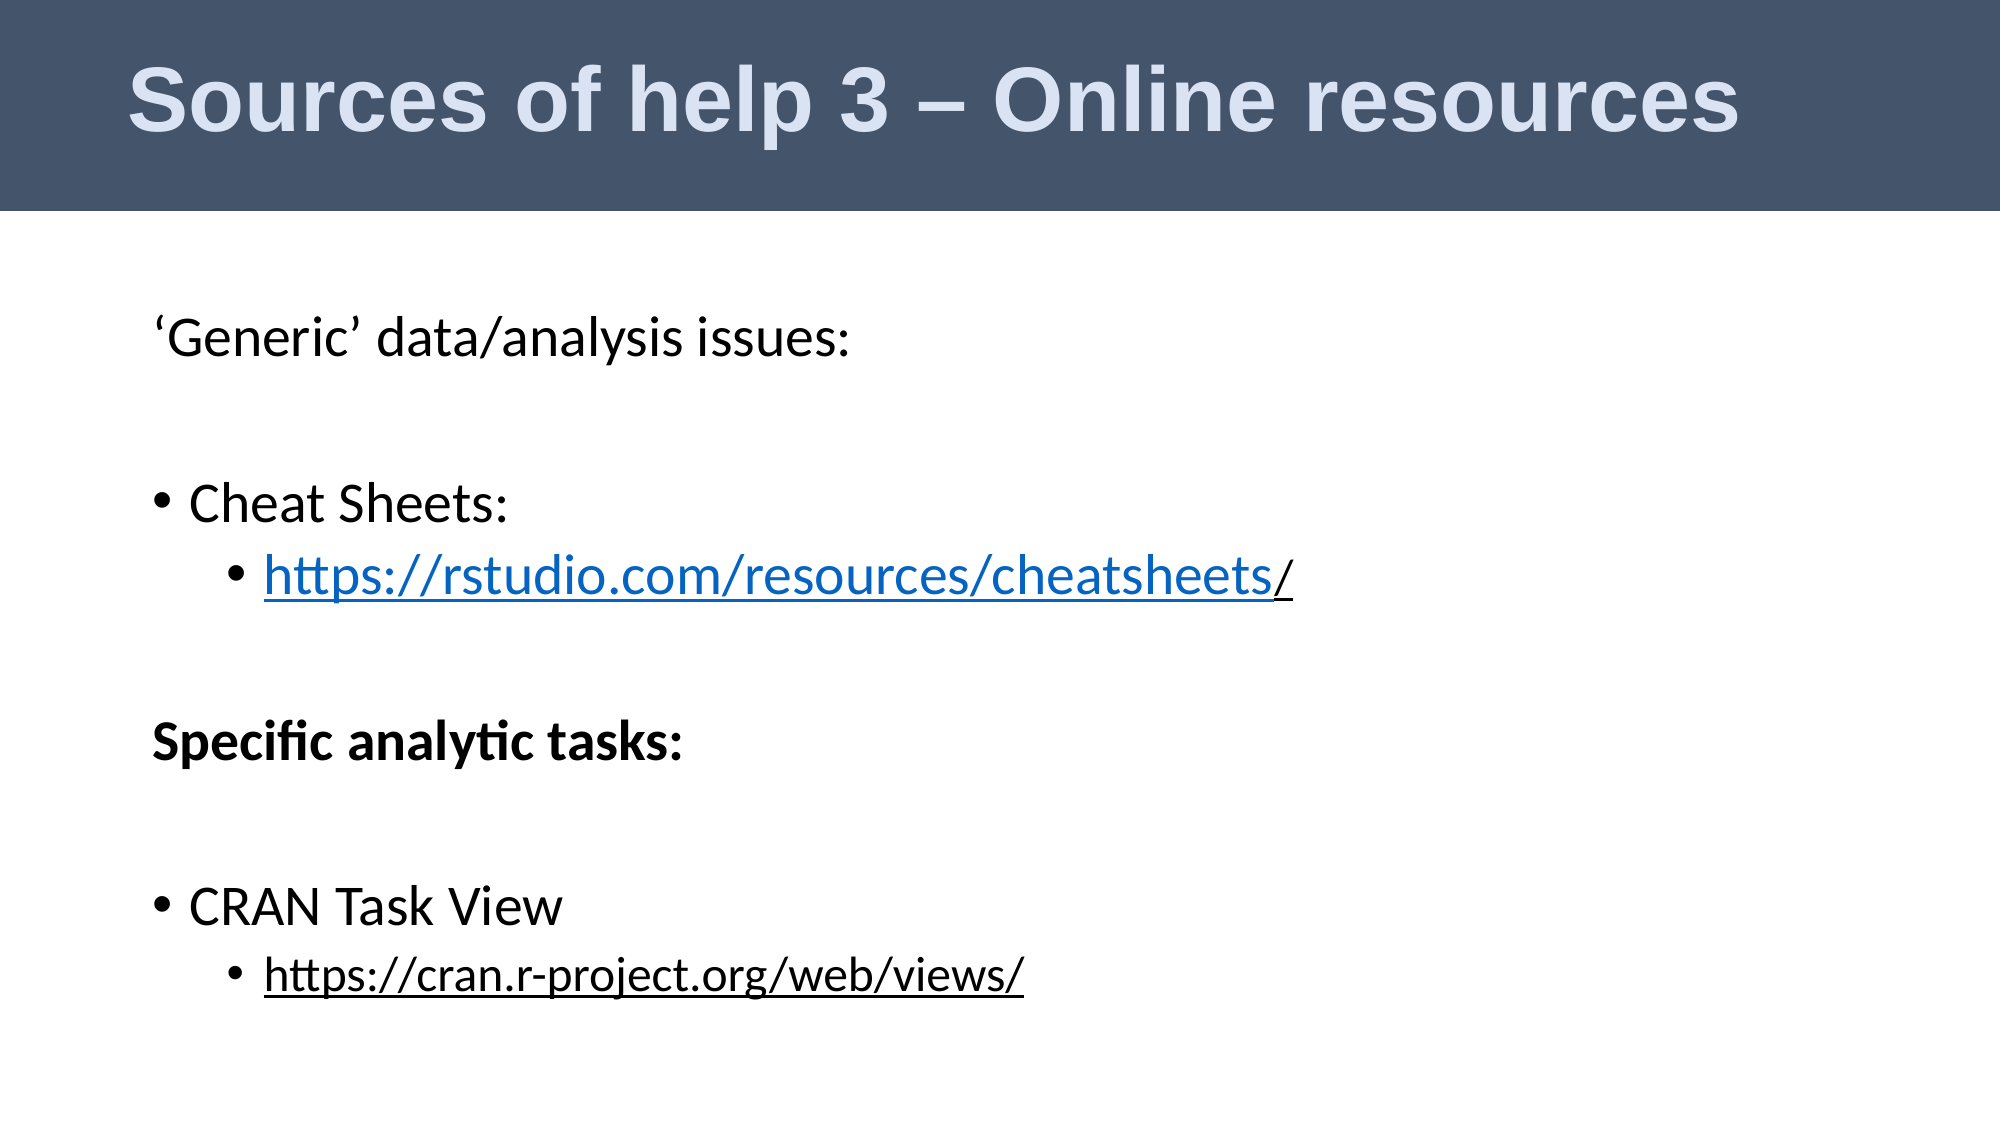

# Sources of help 3 – Online resources
‘Generic’ data/analysis issues:

Cheat Sheets:
https://rstudio.com/resources/cheatsheets/

Specific analytic tasks:

CRAN Task View
https://cran.r-project.org/web/views/